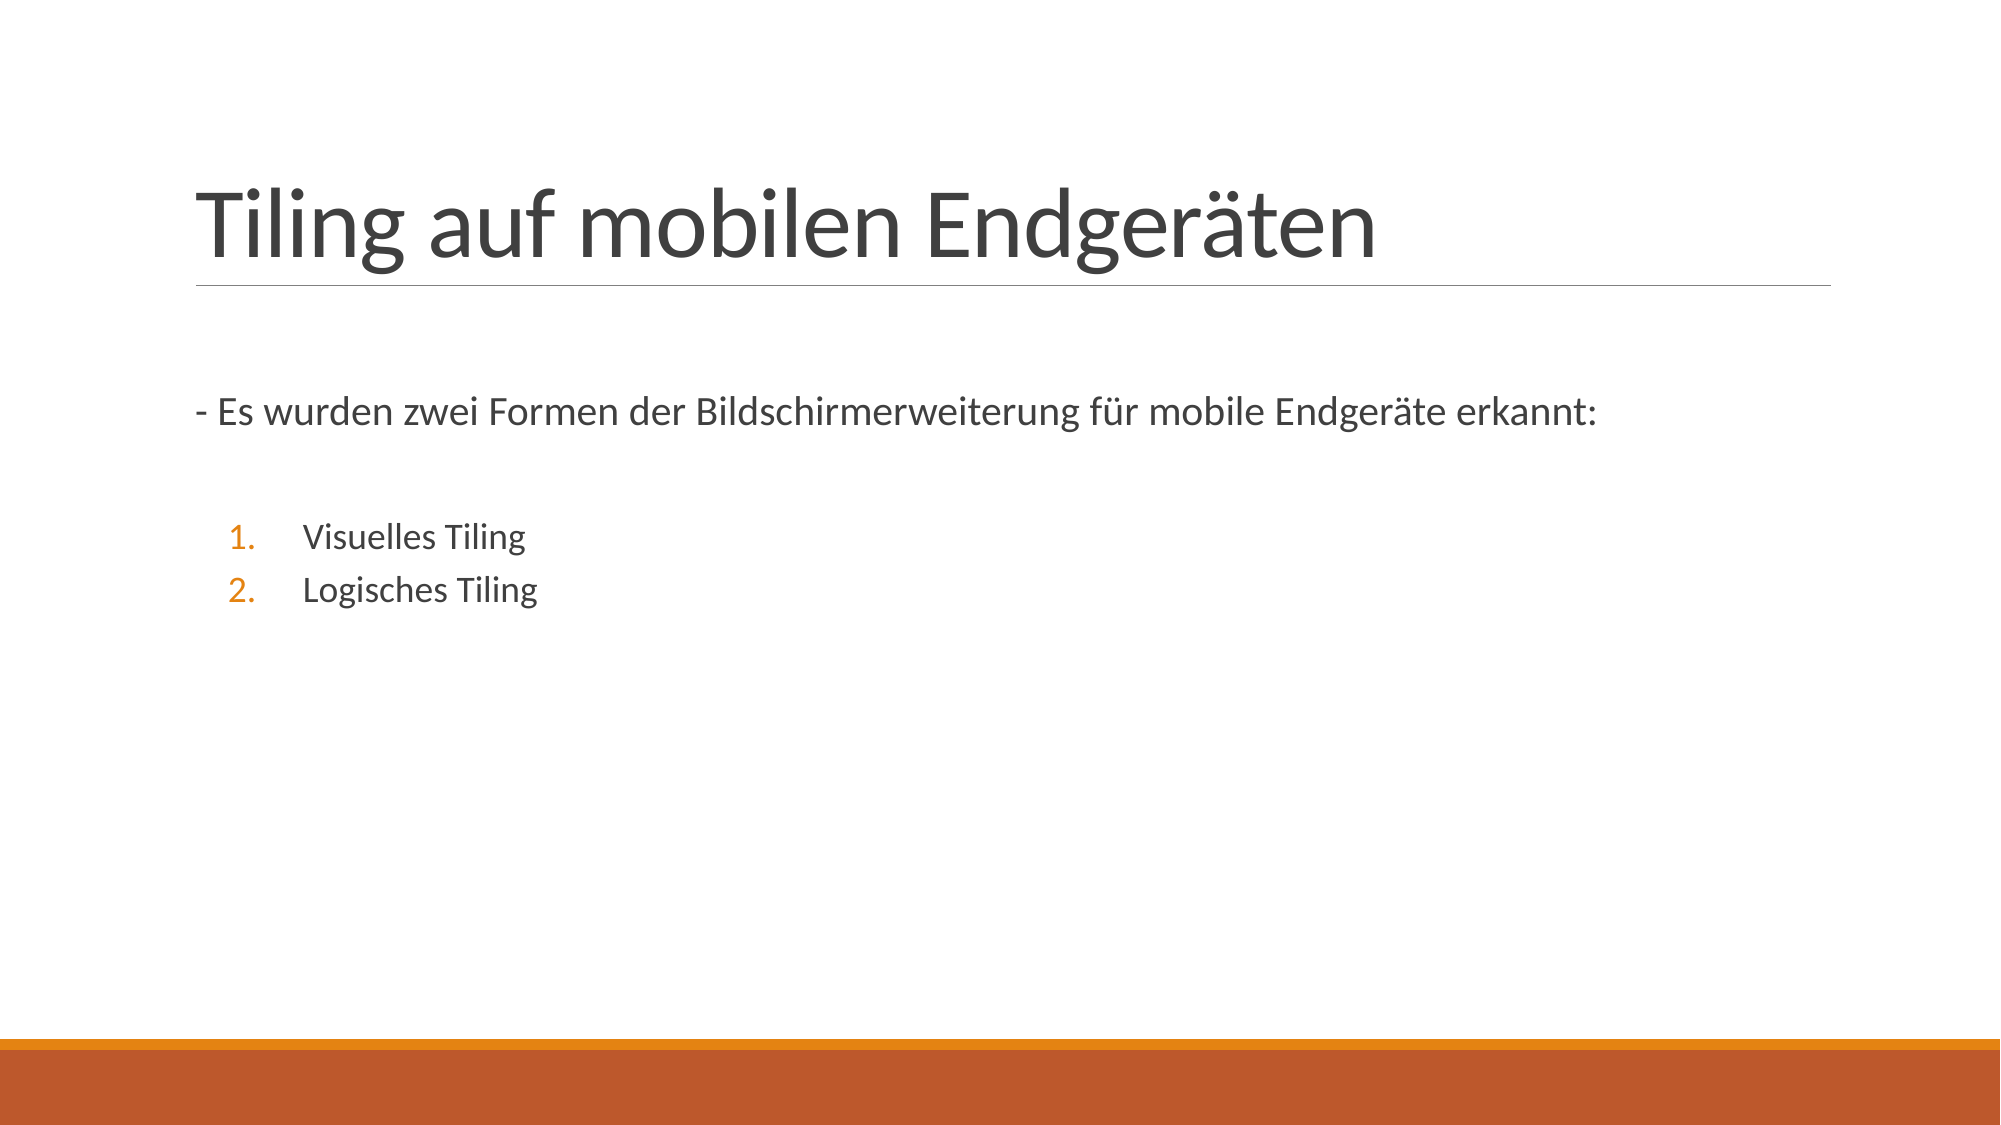

# Tiling auf mobilen Endgeräten

- Es wurden zwei Formen der Bildschirmerweiterung für mobile Endgeräte erkannt:

Visuelles Tiling
Logisches Tiling